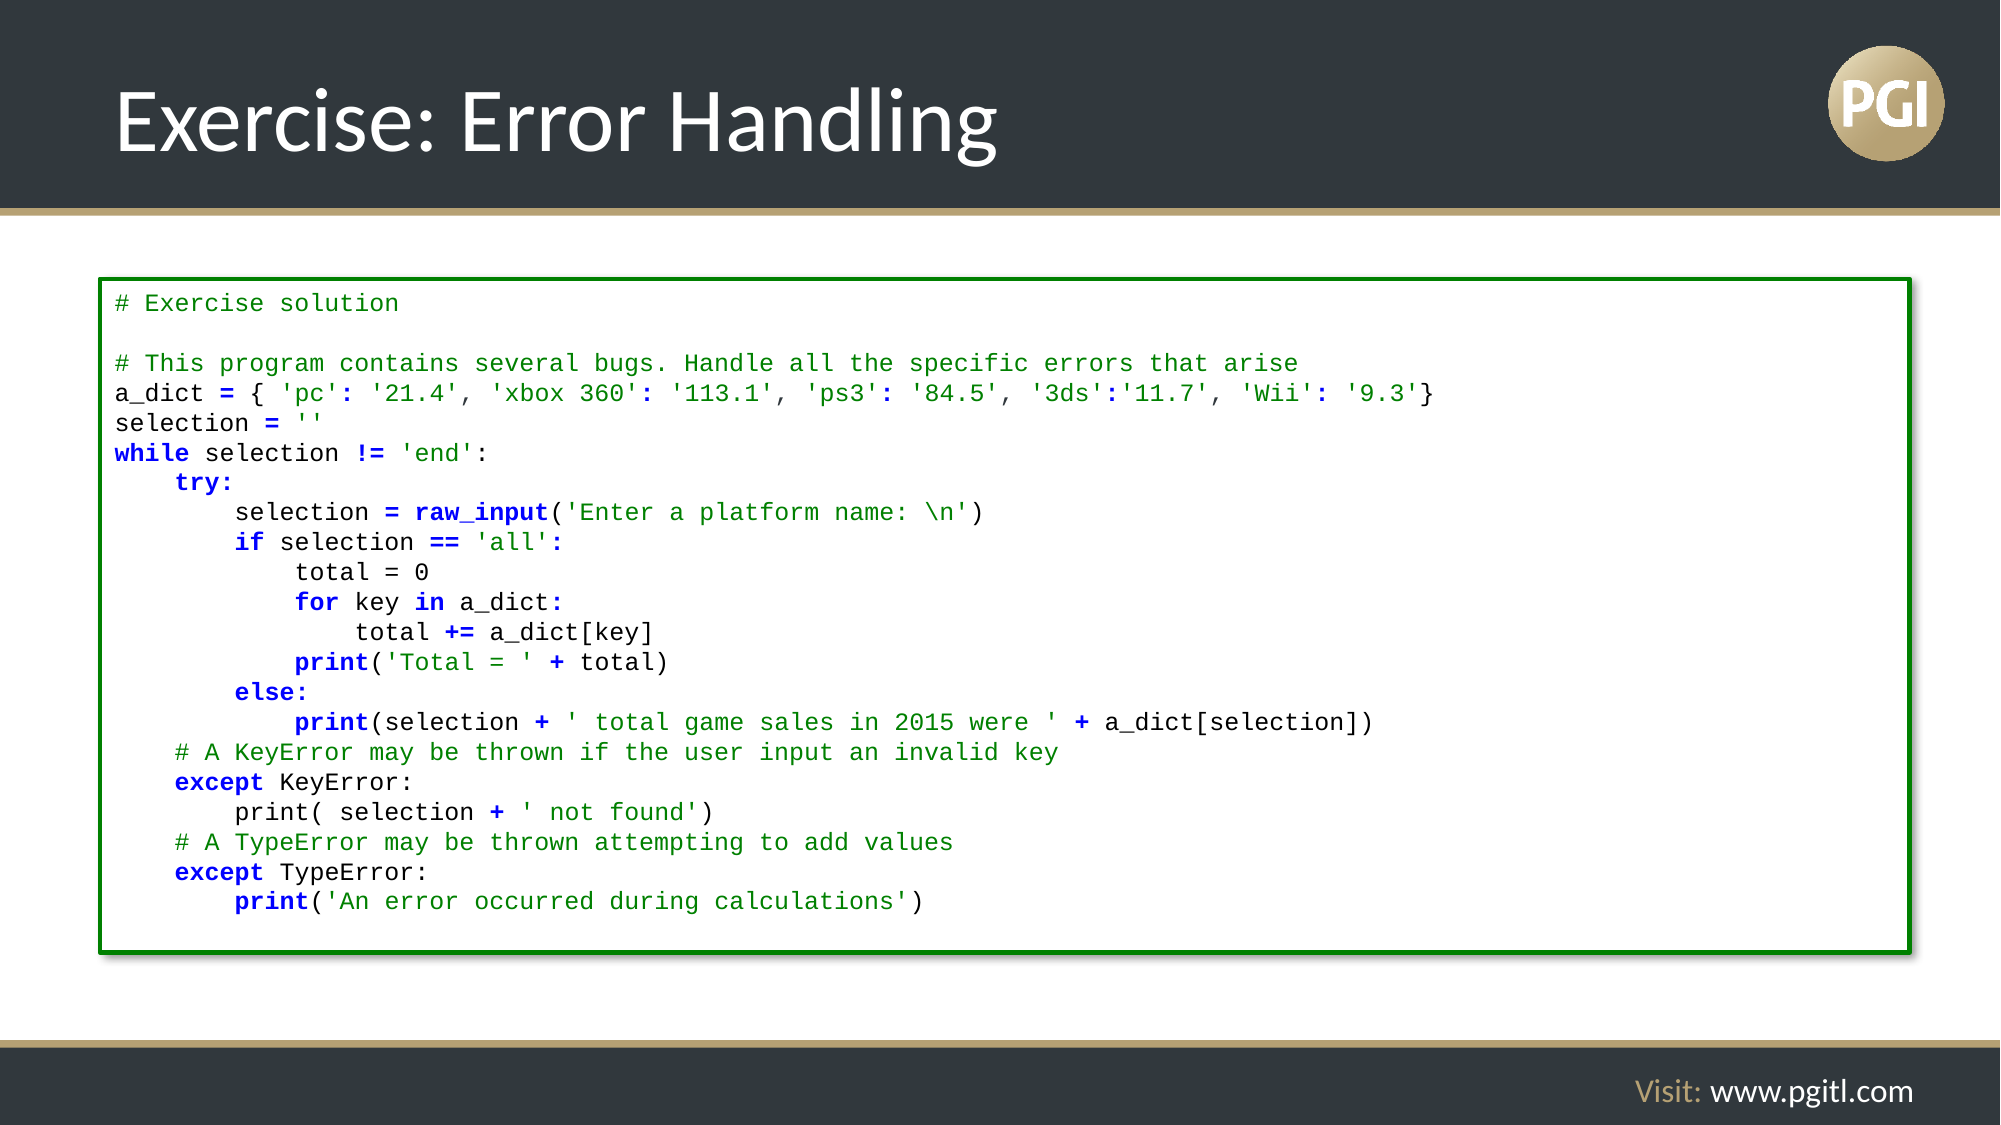

# Exercise: Error Handling
# Exercise solution

# This program contains several bugs. Handle all the specific errors that arise
a_dict = { 'pc': '21.4', 'xbox 360': '113.1', 'ps3': '84.5', '3ds':'11.7', 'Wii': '9.3'}
selection = ''
while selection != 'end':
    try:
        selection = raw_input('Enter a platform name: \n')
        if selection == 'all':
            total = 0
            for key in a_dict:
                total += a_dict[key]
            print('Total = ' + total)
        else:
            print(selection + ' total game sales in 2015 were ' + a_dict[selection])
    # A KeyError may be thrown if the user input an invalid key
    except KeyError:
        print( selection + ' not found')
    # A TypeError may be thrown attempting to add values
    except TypeError:
        print('An error occurred during calculations')